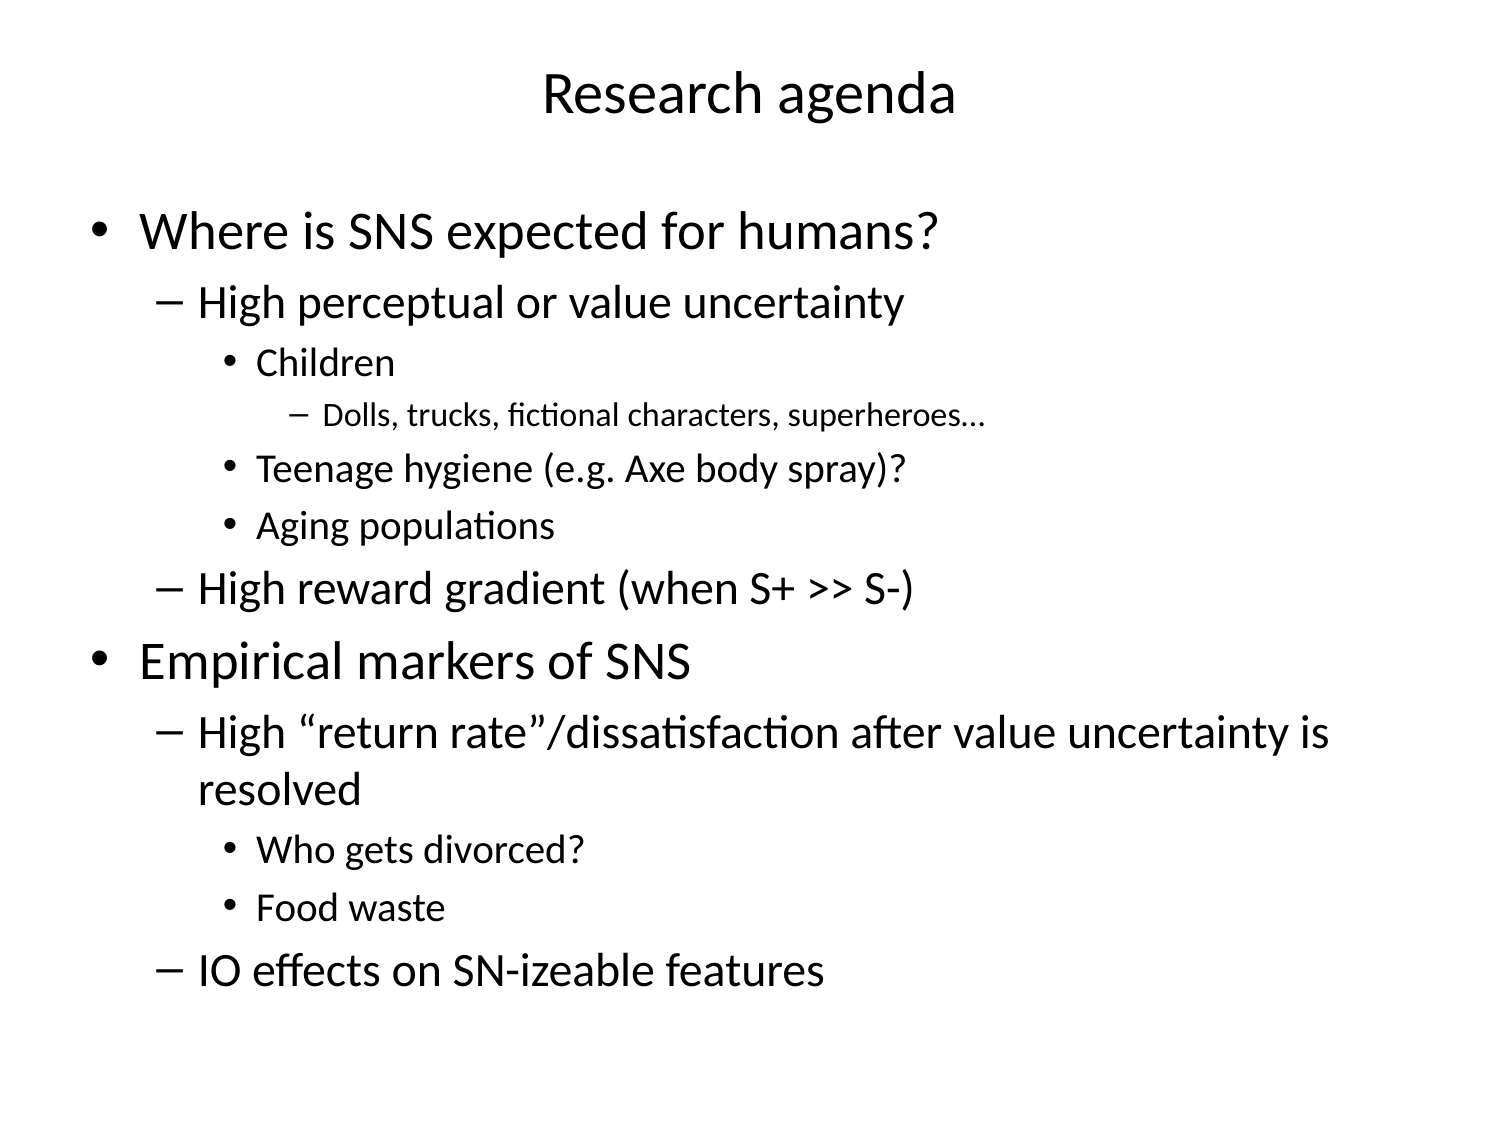

# Research agenda
Where is SNS expected for humans?
High perceptual or value uncertainty
Children
Dolls, trucks, fictional characters, superheroes…
Teenage hygiene (e.g. Axe body spray)?
Aging populations
High reward gradient (when S+ >> S-)
Empirical markers of SNS
High “return rate”/dissatisfaction after value uncertainty is resolved
Who gets divorced?
Food waste
IO effects on SN-izeable features